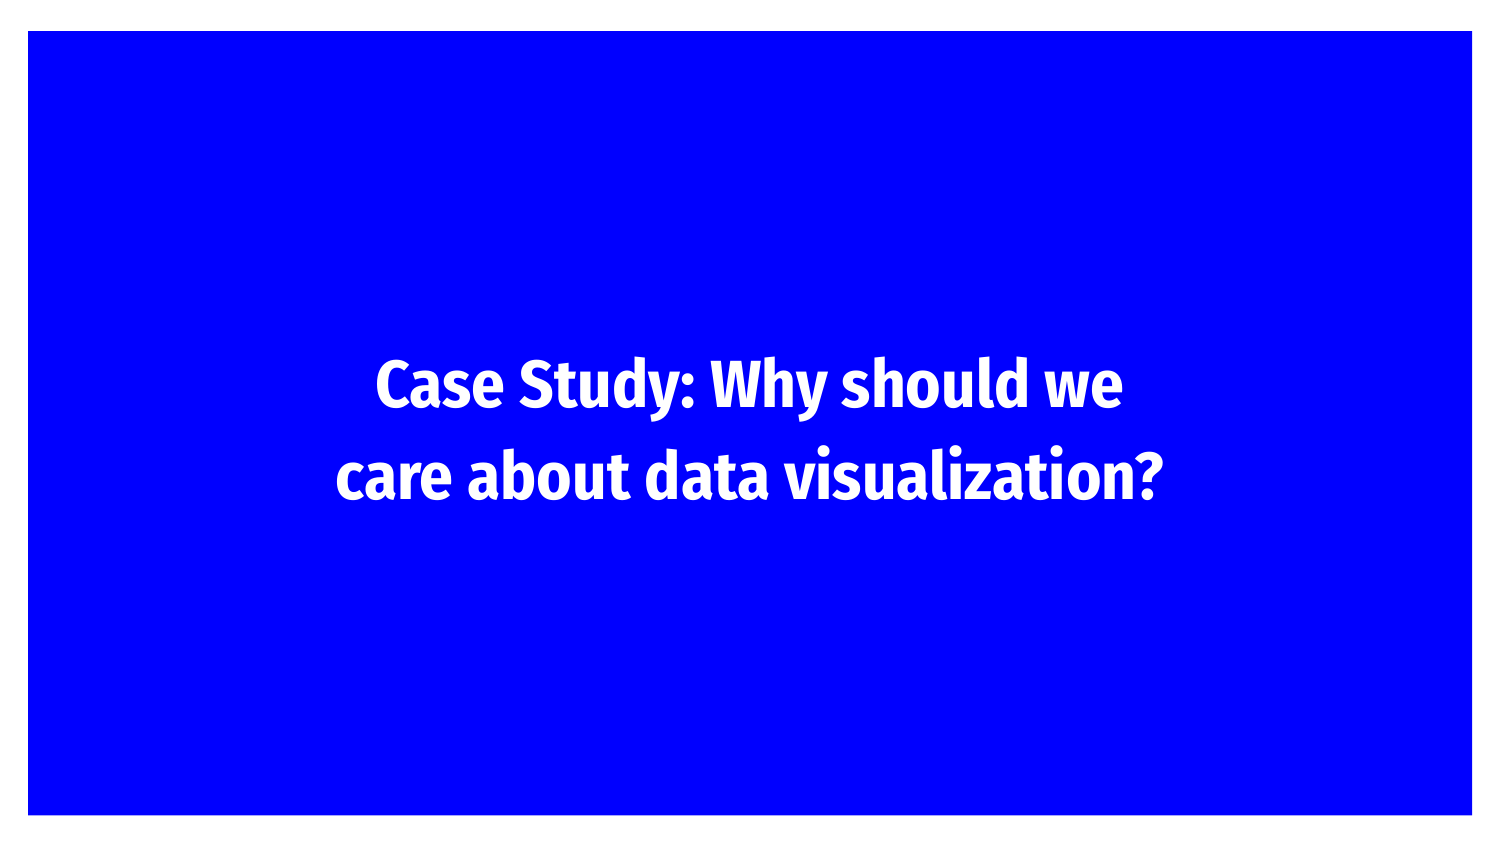

Case Study: Why should we care about data visualization?